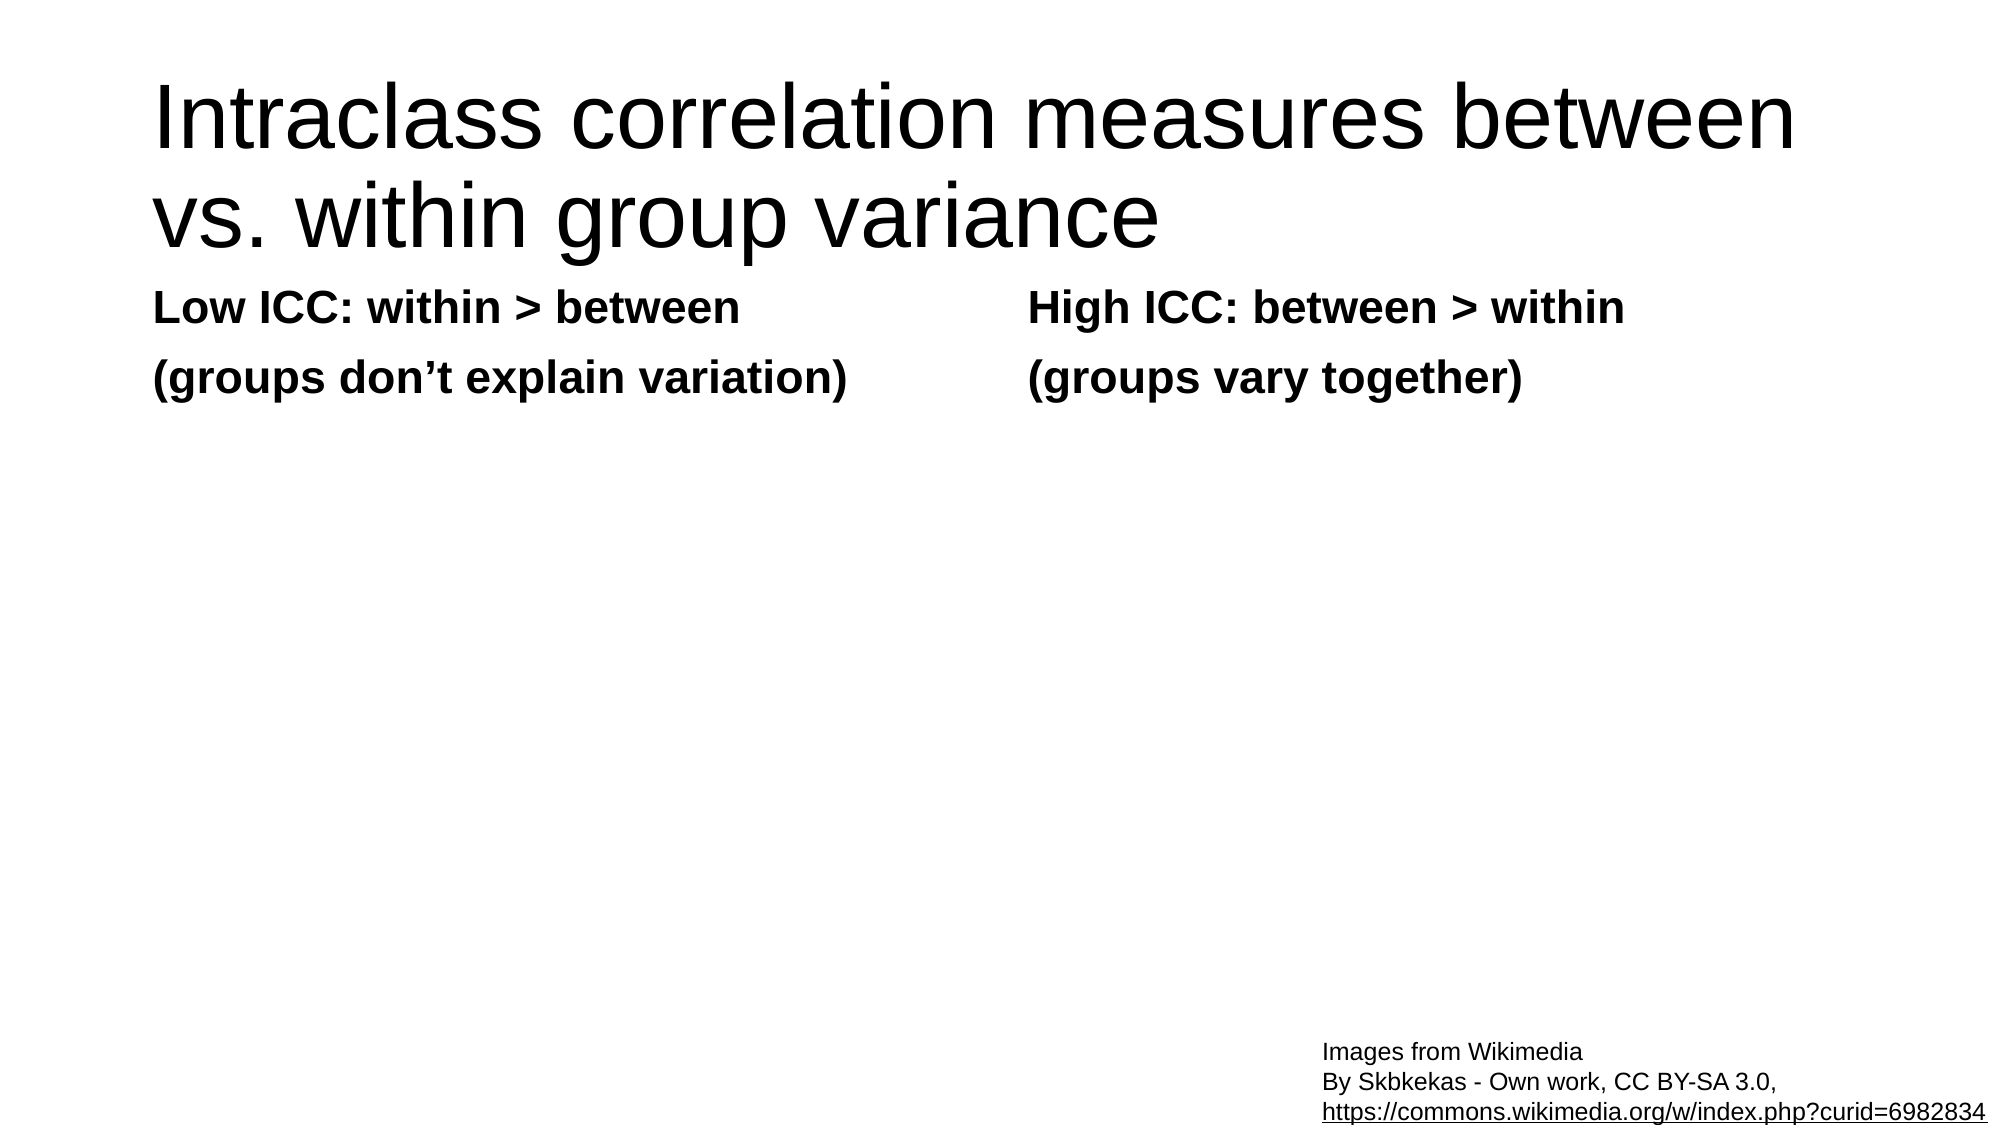

# Intraclass correlation measures between vs. within group variance
Low ICC: within > between
(groups don’t explain variation)
High ICC: between > within
(groups vary together)

Images from Wikimedia
By Skbkekas - Own work, CC BY-SA 3.0,
https://commons.wikimedia.org/w/index.php?curid=6982834